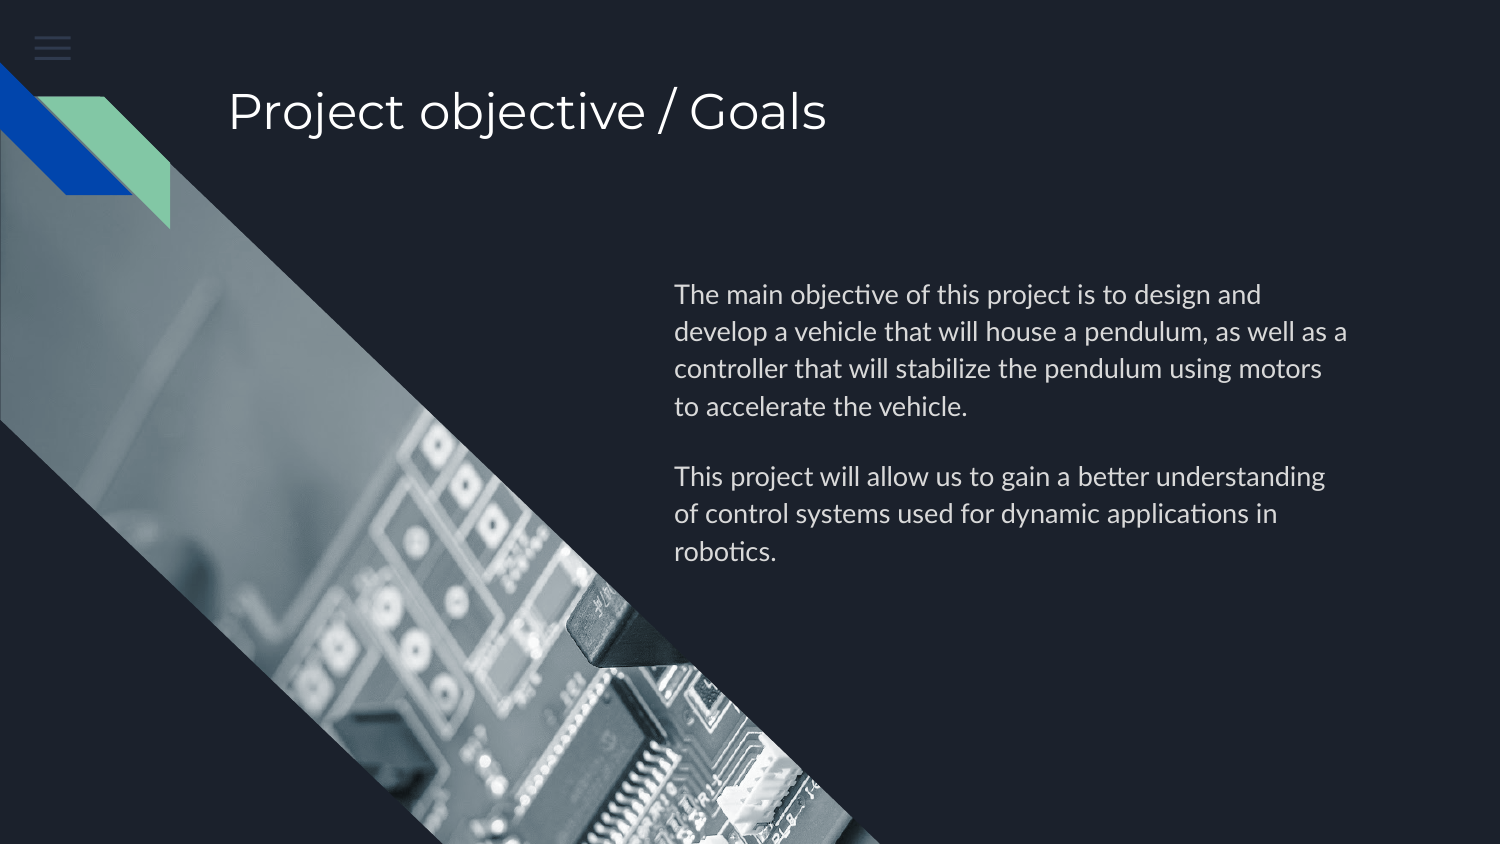

# Project objective / Goals
The main objective of this project is to design and develop a vehicle that will house a pendulum, as well as a controller that will stabilize the pendulum using motors to accelerate the vehicle.
This project will allow us to gain a better understanding of control systems used for dynamic applications in robotics.